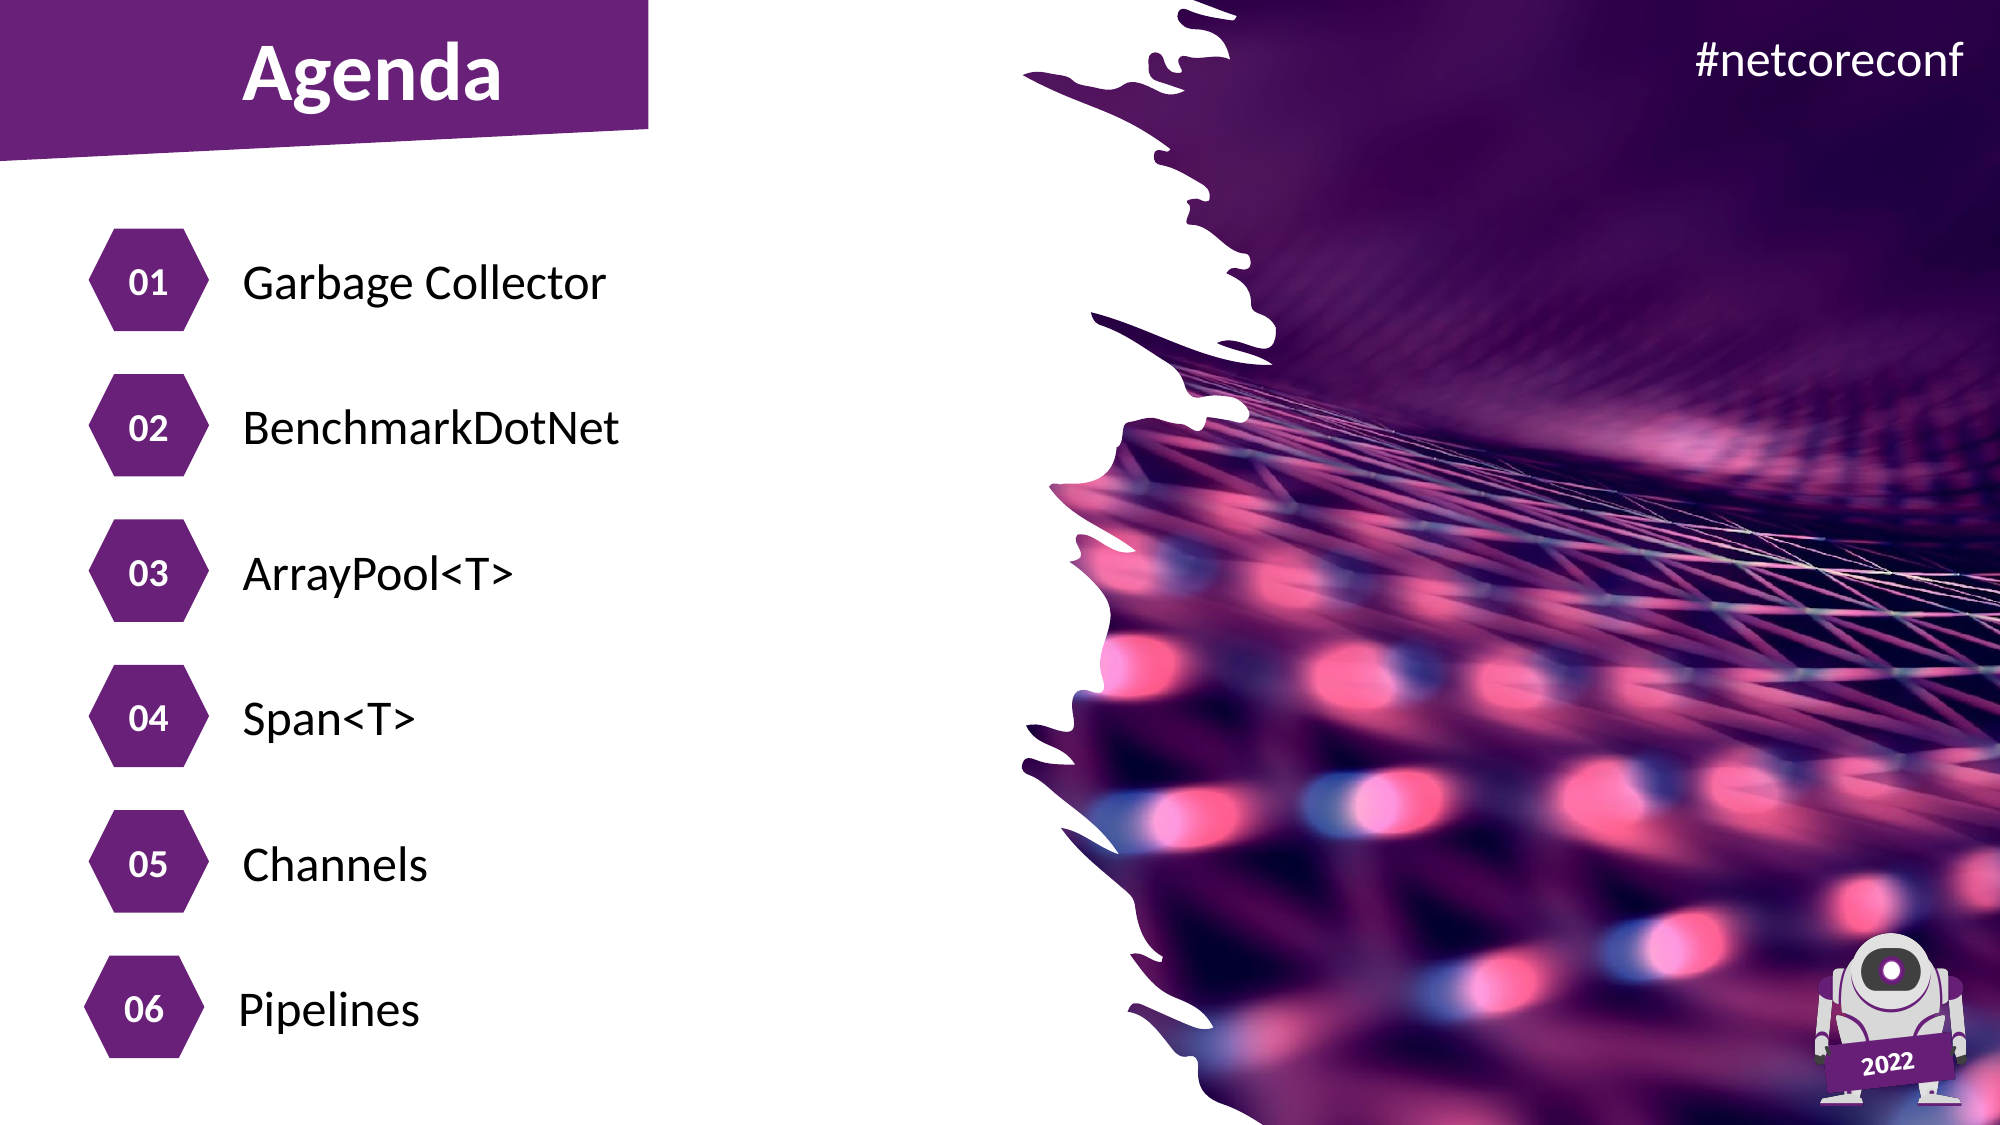

Agenda
01
Garbage Collector
02
BenchmarkDotNet
03
ArrayPool<T>
04
Span<T>
05
Channels
06
Pipelines